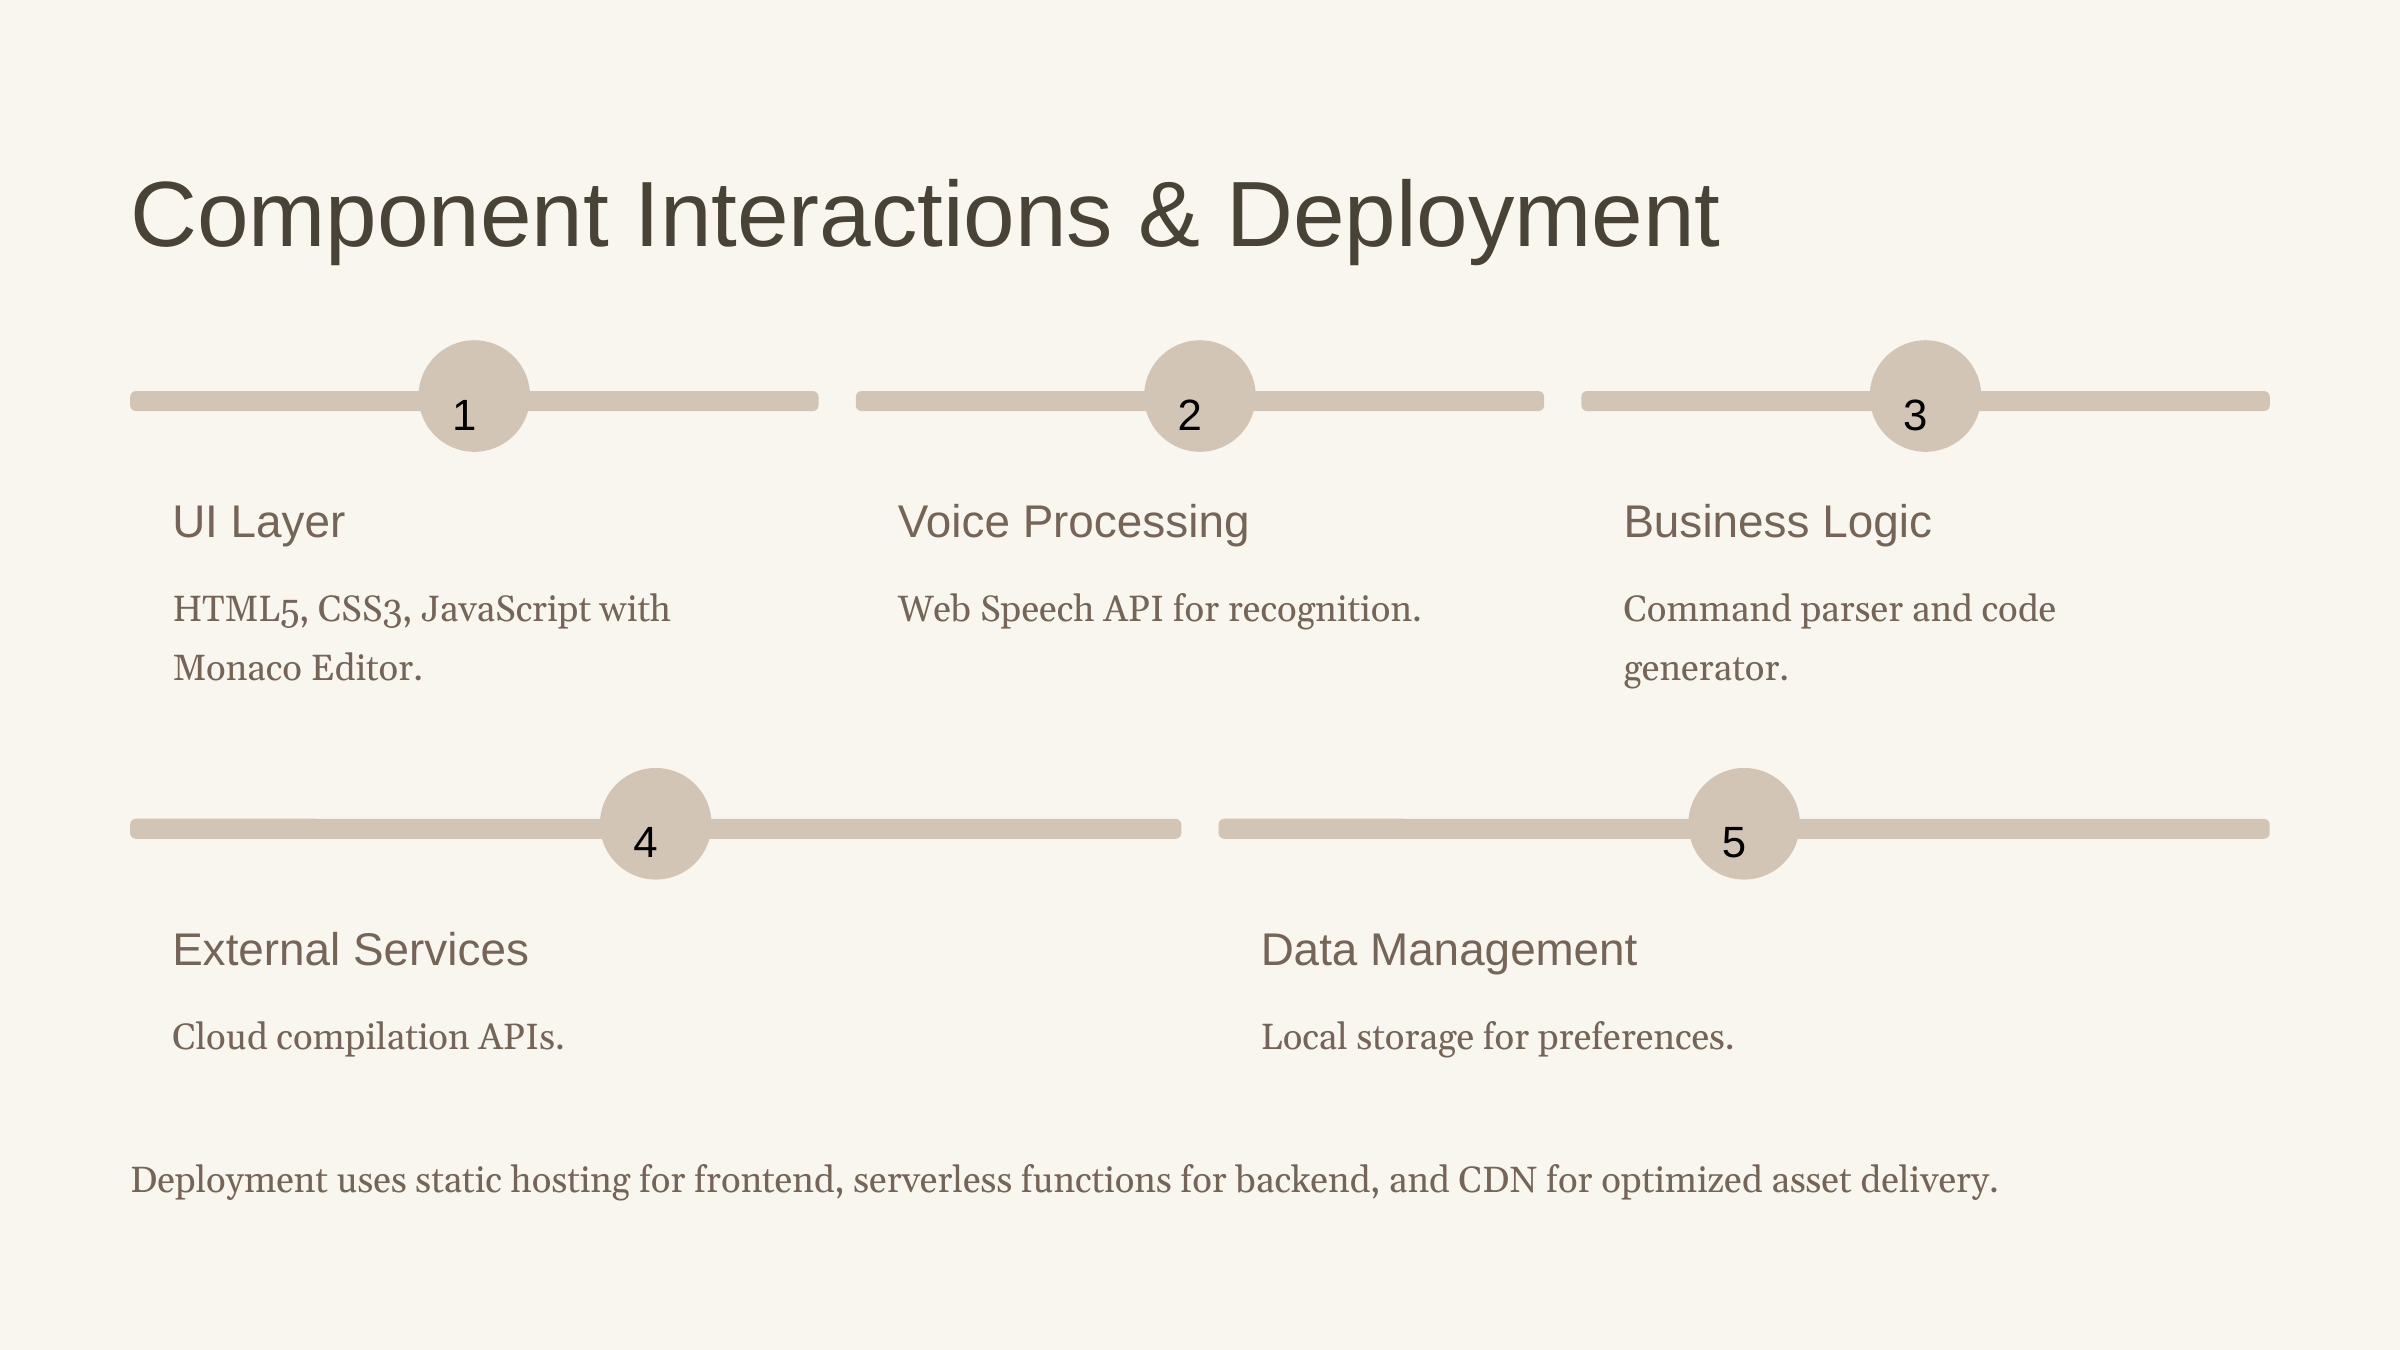

Component Interactions & Deployment

1
2
3

UI Layer
Voice Processing
Business Logic
HTML5, CSS3, JavaScript with Monaco Editor.
Web Speech API for recognition.
Command parser and code generator.

4
5

External Services
Data Management
Cloud compilation APIs.
Local storage for preferences.
Deployment uses static hosting for frontend, serverless functions for backend, and CDN for optimized asset delivery.